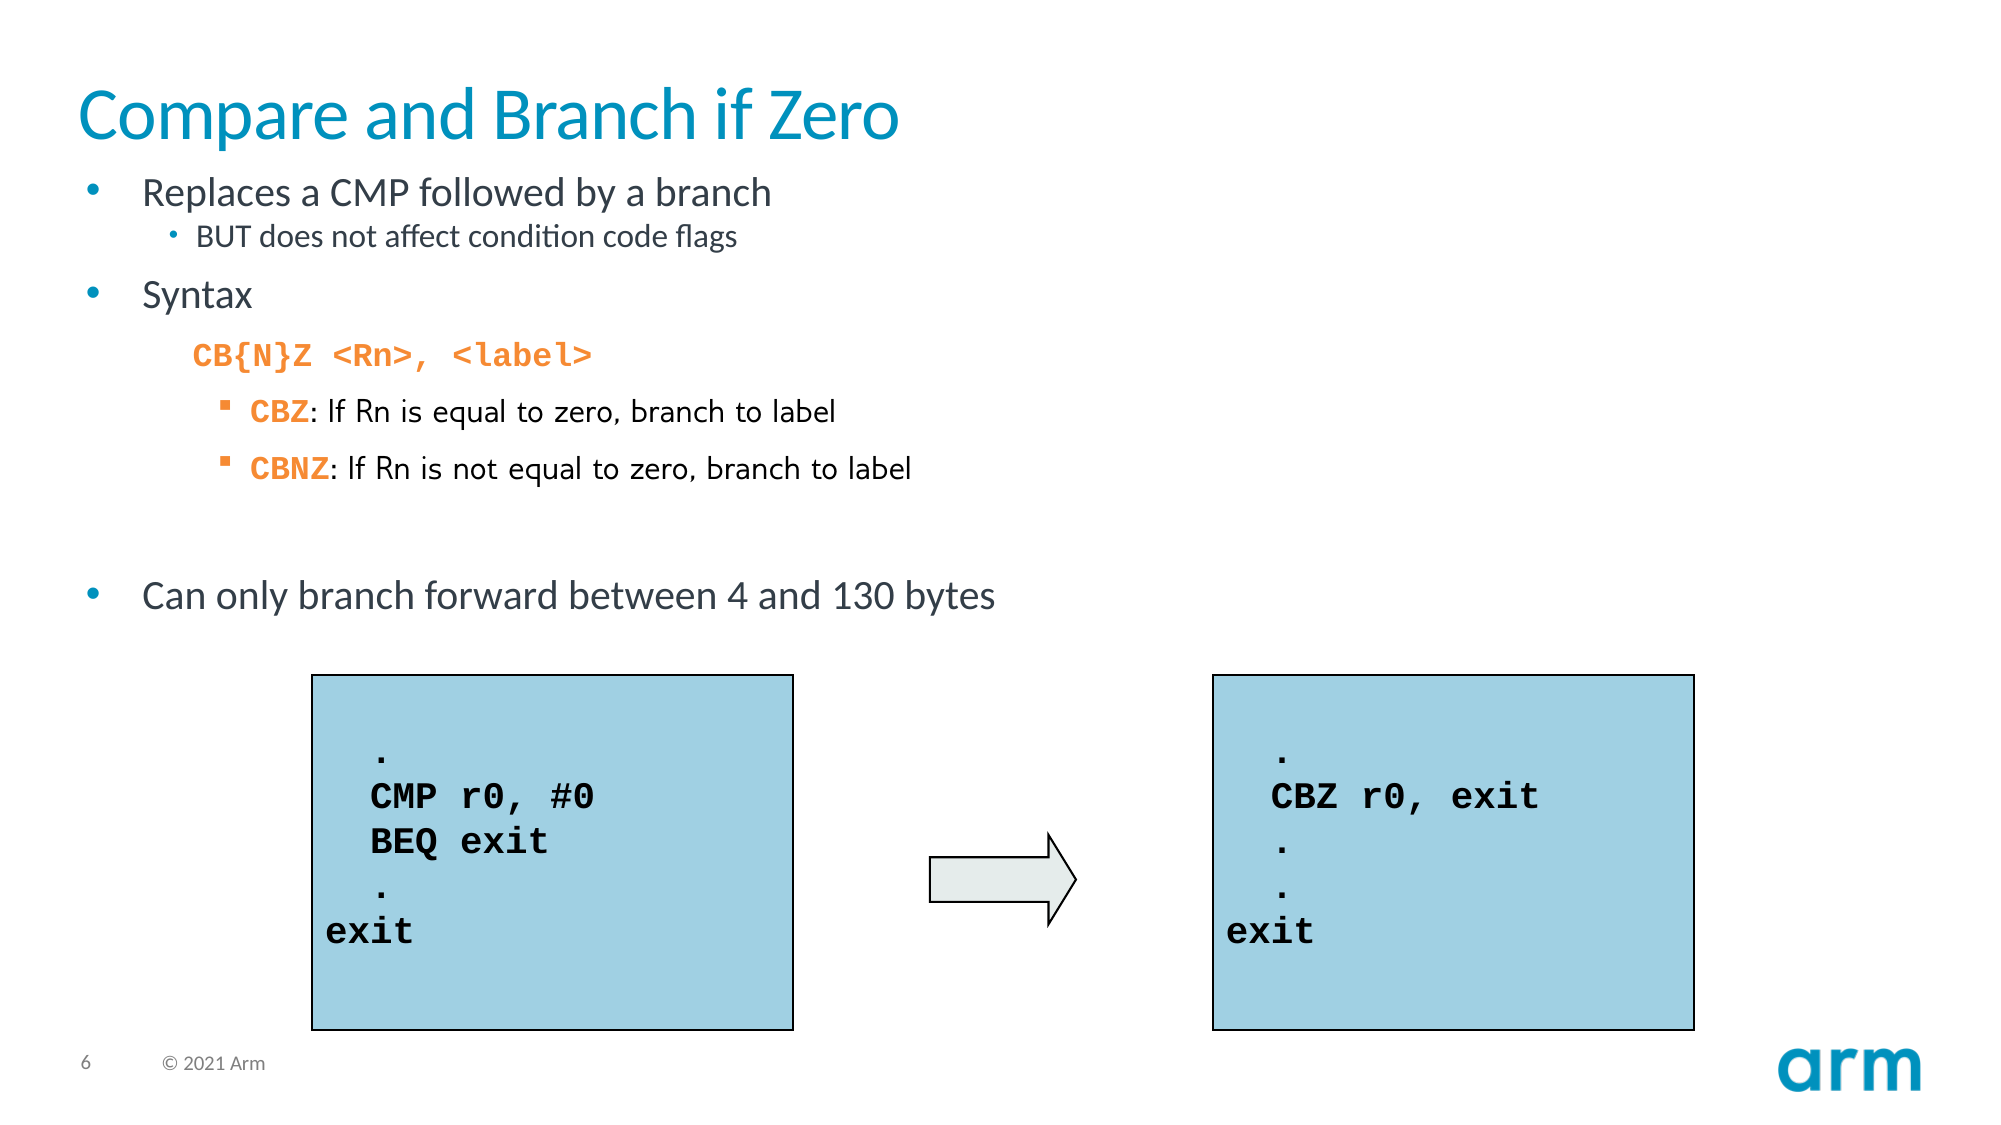

# Compare and Branch if Zero
Replaces a CMP followed by a branch
BUT does not affect condition code flags
Syntax
	CB{N}Z <Rn>, <label>
CBZ: If Rn is equal to zero, branch to label
CBNZ: If Rn is not equal to zero, branch to label

Can only branch forward between 4 and 130 bytes

  .
  CMP r0, #0
  BEQ exit
  .
exit
  .
  CBZ r0, exit
  .
  .
exit